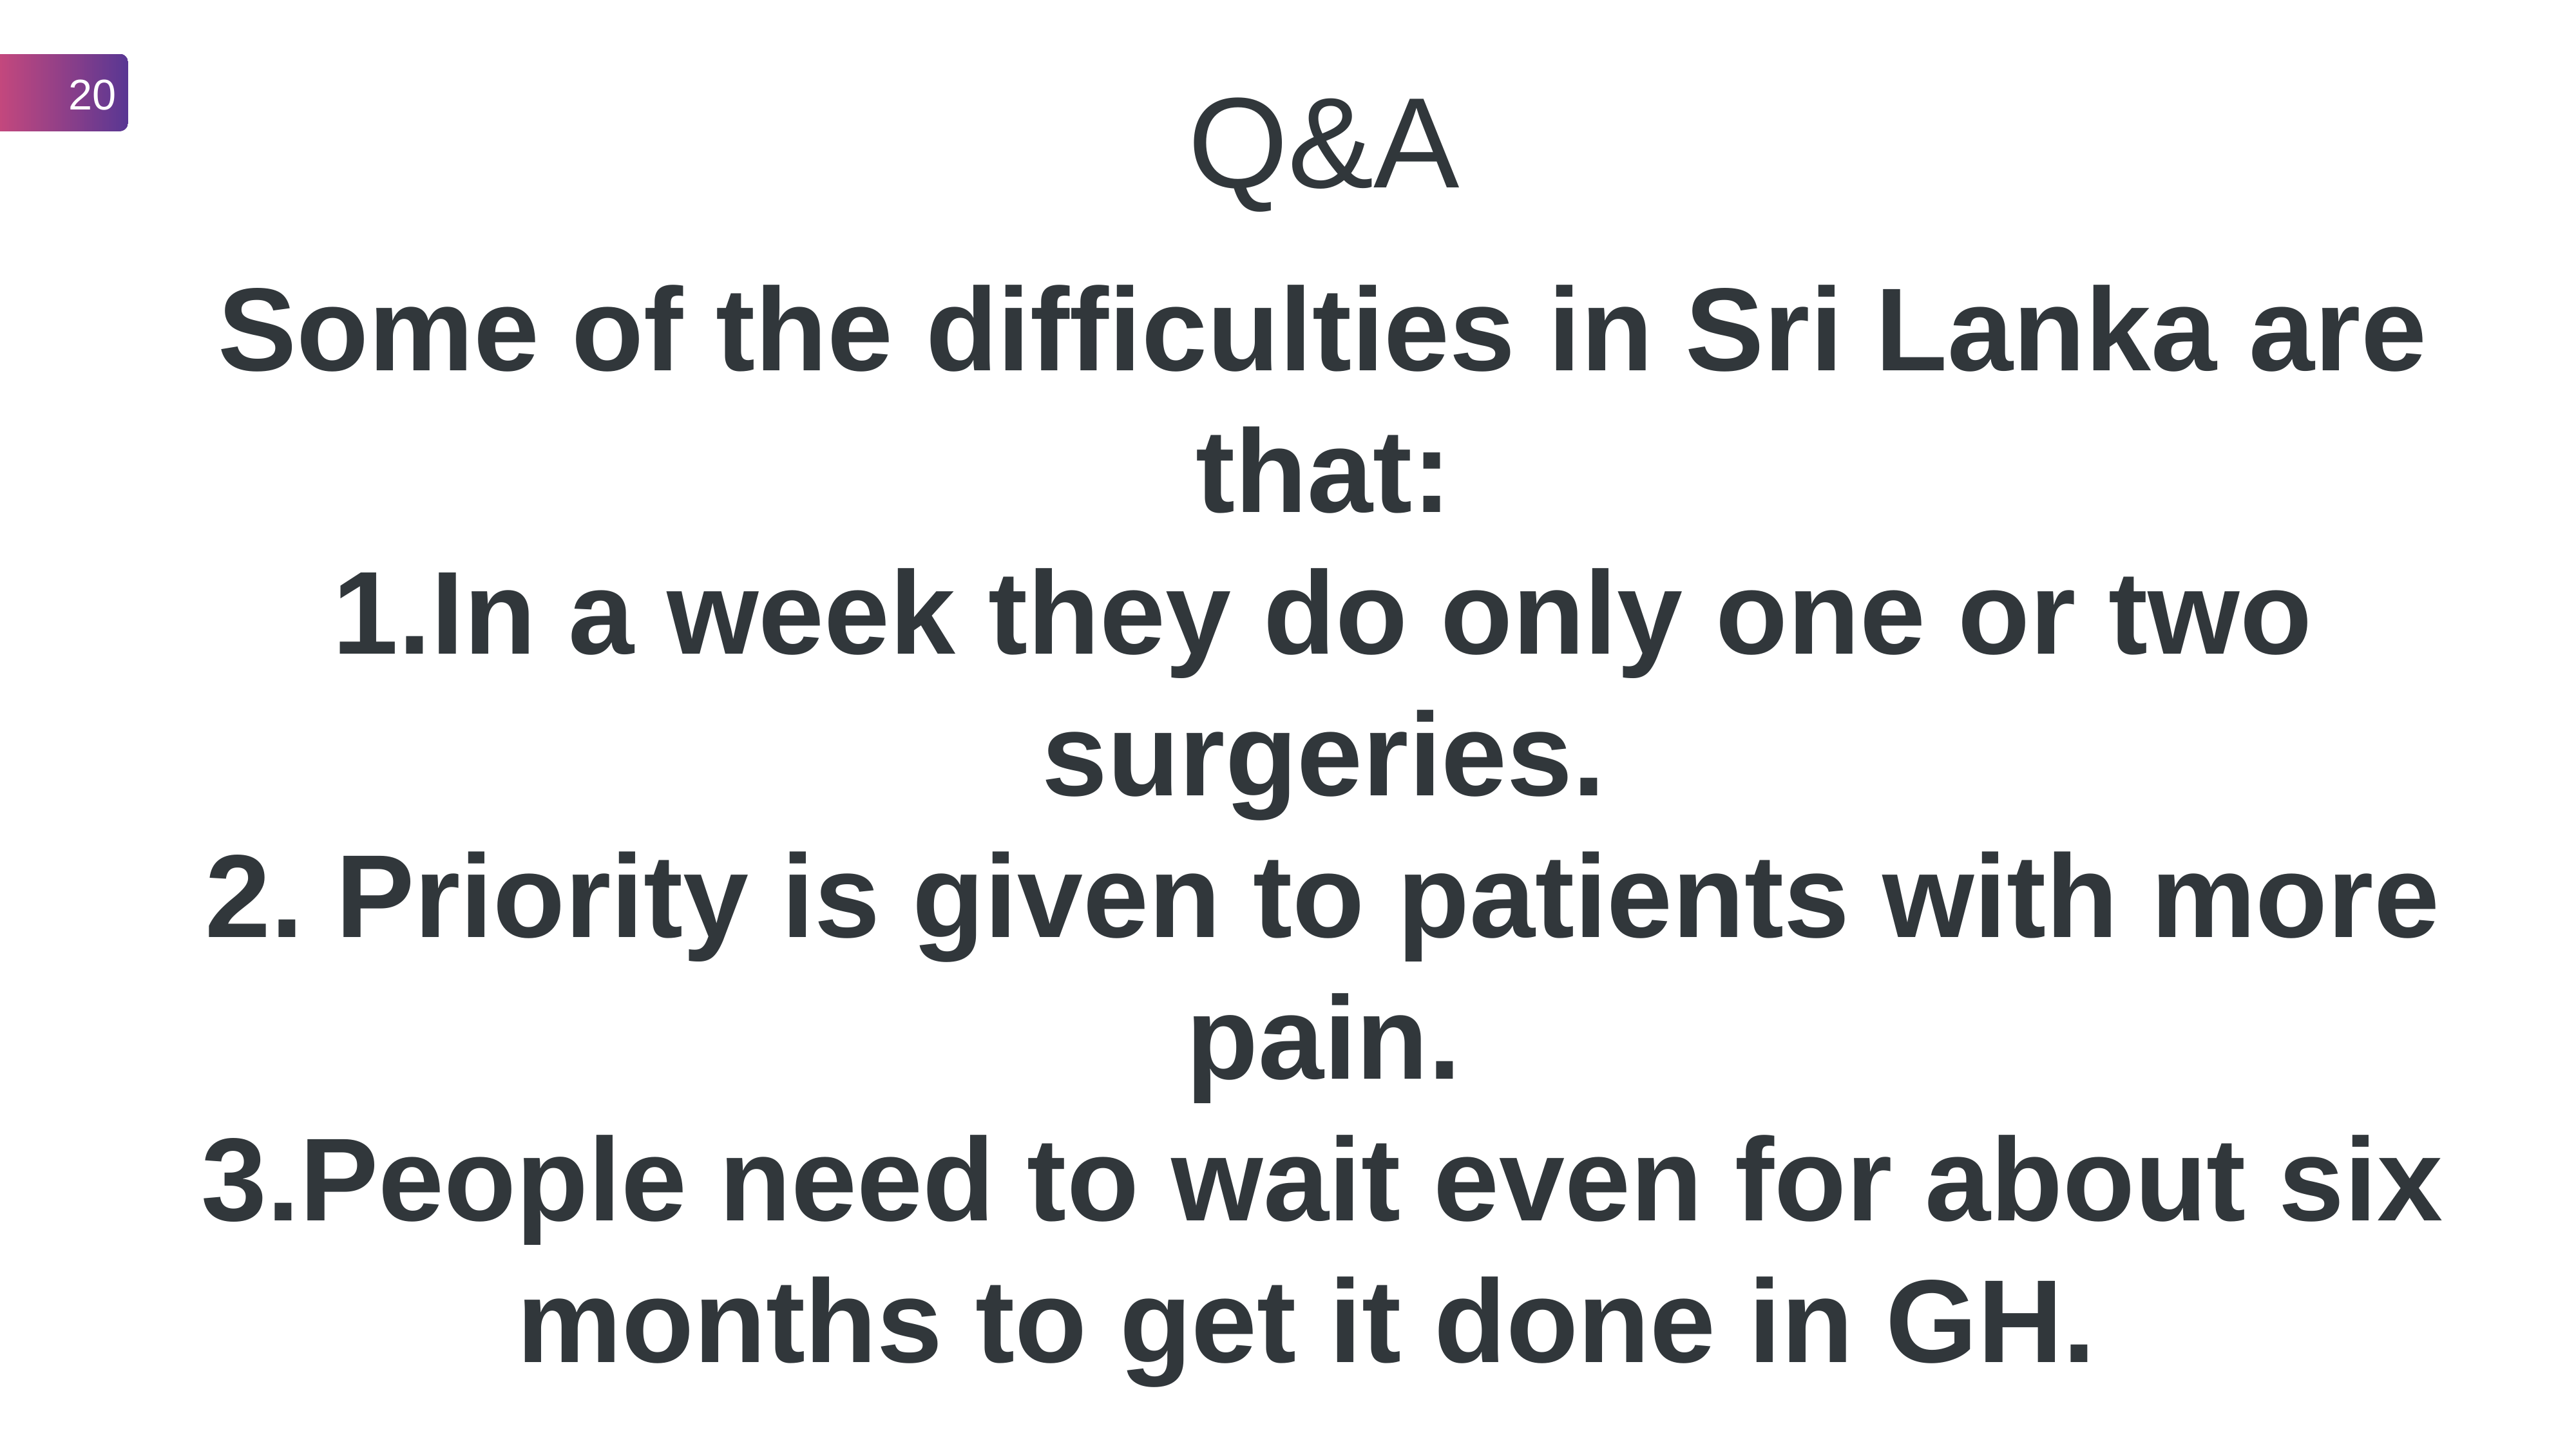

20
Q&A
Some of the difficulties in Sri Lanka are that:
1.In a week they do only one or two surgeries.
2. Priority is given to patients with more pain.
3.People need to wait even for about six months to get it done in GH.